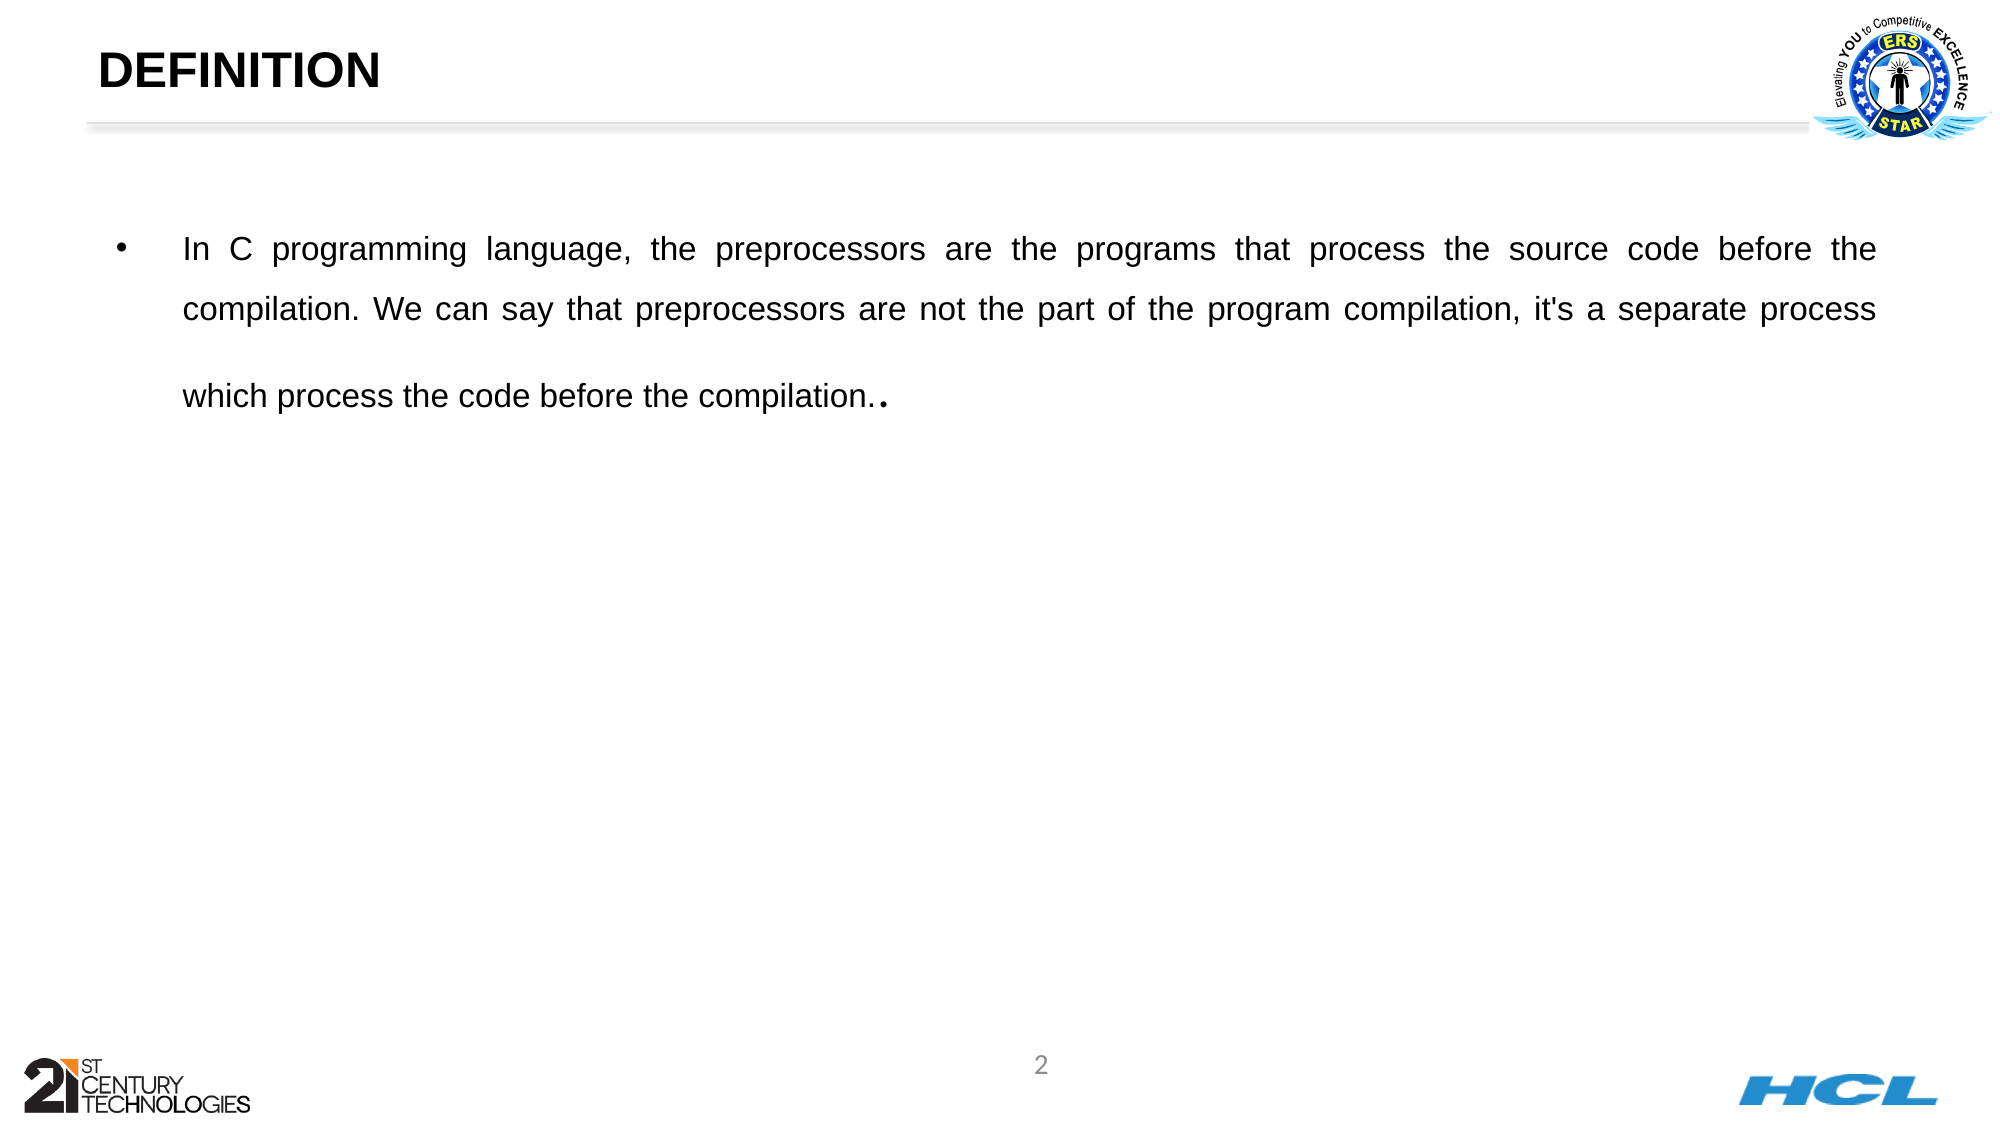

# DEFINITION
In C programming language, the preprocessors are the programs that process the source code before the compilation. We can say that preprocessors are not the part of the program compilation, it's a separate process which process the code before the compilation..

2